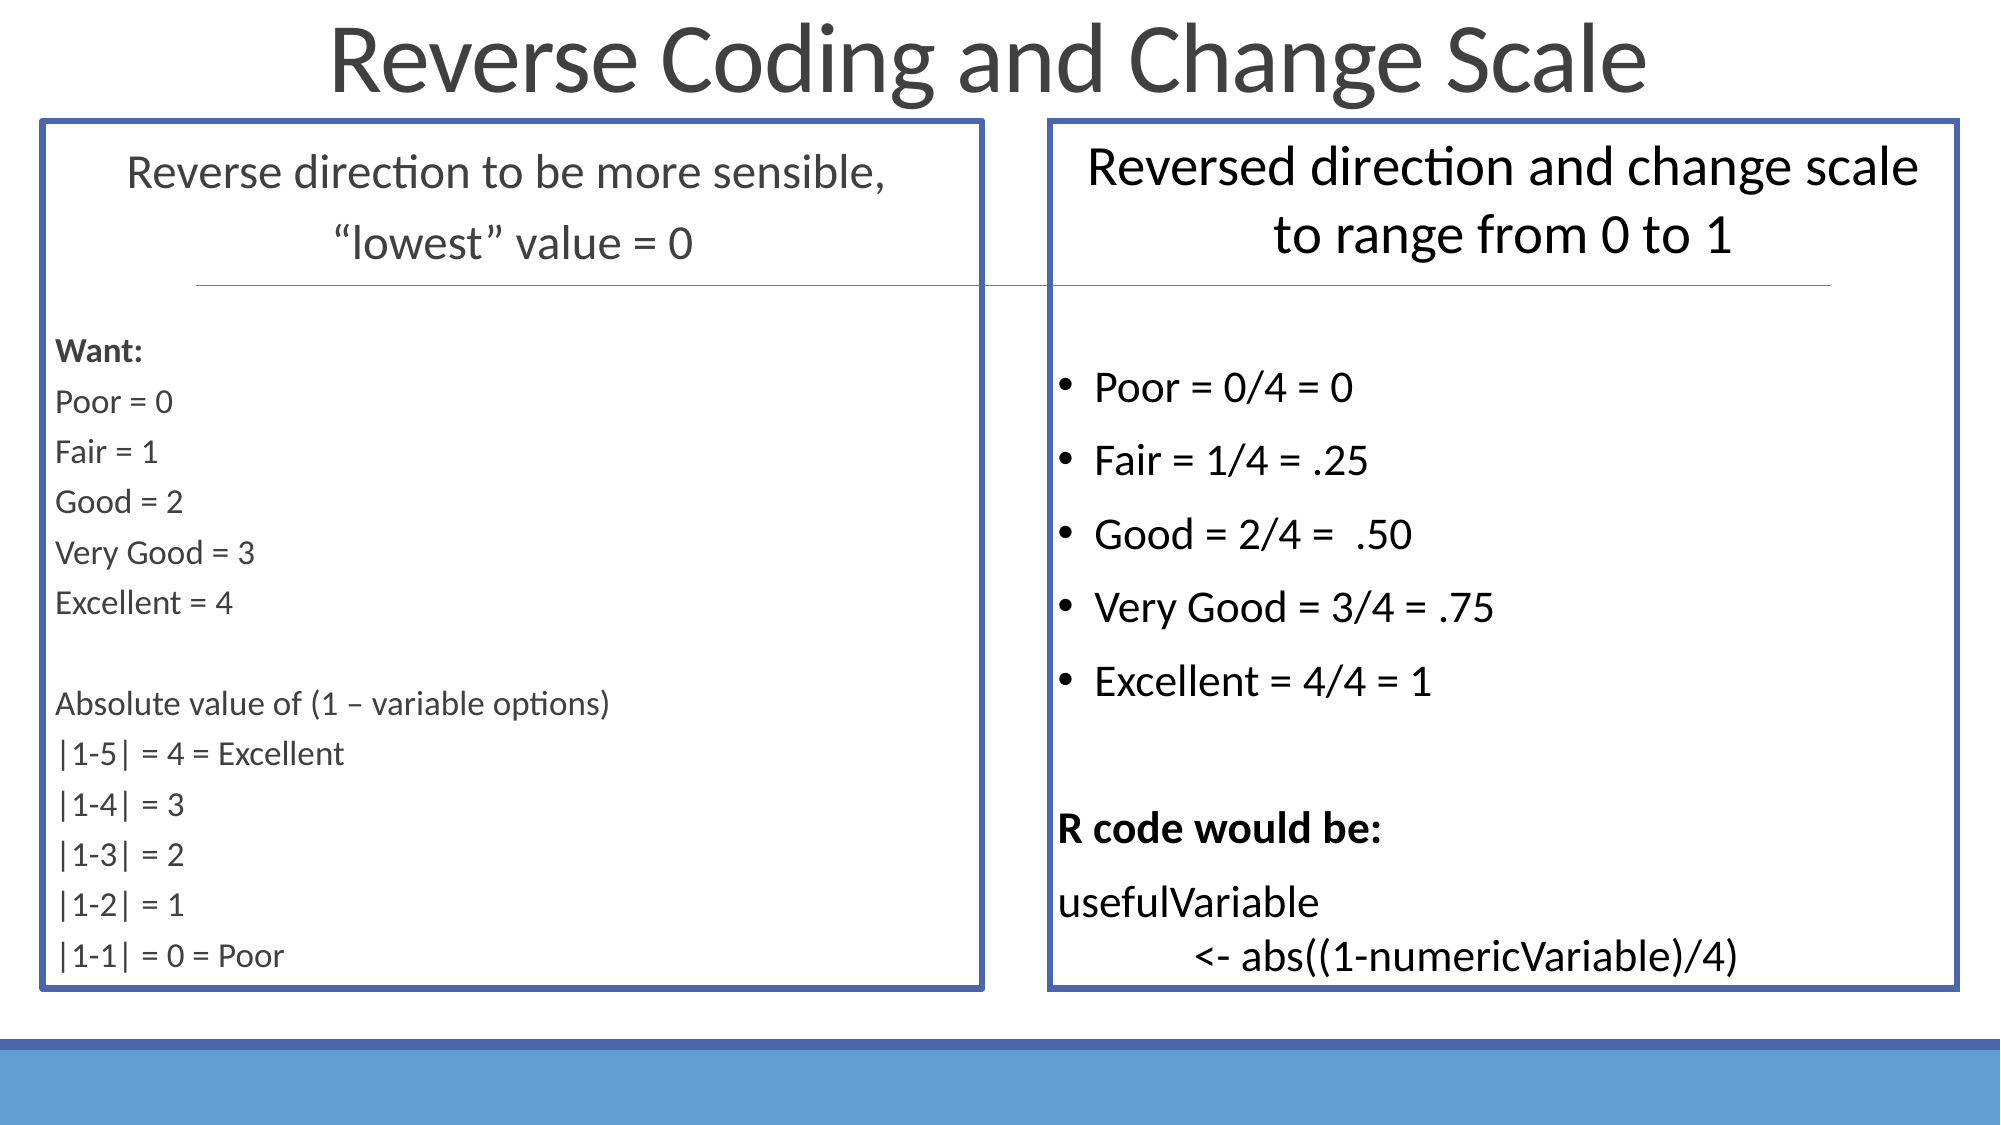

# Reverse Coding and Change Scale
Reverse direction to be more sensible,
“lowest” value = 0

Want:
Poor = 0
Fair = 1
Good = 2
Very Good = 3
Excellent = 4

Absolute value of (1 – variable options)
|1-5| = 4 = Excellent
|1-4| = 3
|1-3| = 2
|1-2| = 1
|1-1| = 0 = Poor
Reversed direction and change scale to range from 0 to 1

Poor = 0/4 = 0
Fair = 1/4 = .25
Good = 2/4 =  .50
Very Good = 3/4 = .75
Excellent = 4/4 = 1

R code would be:
usefulVariable
	<- abs((1-numericVariable)/4)